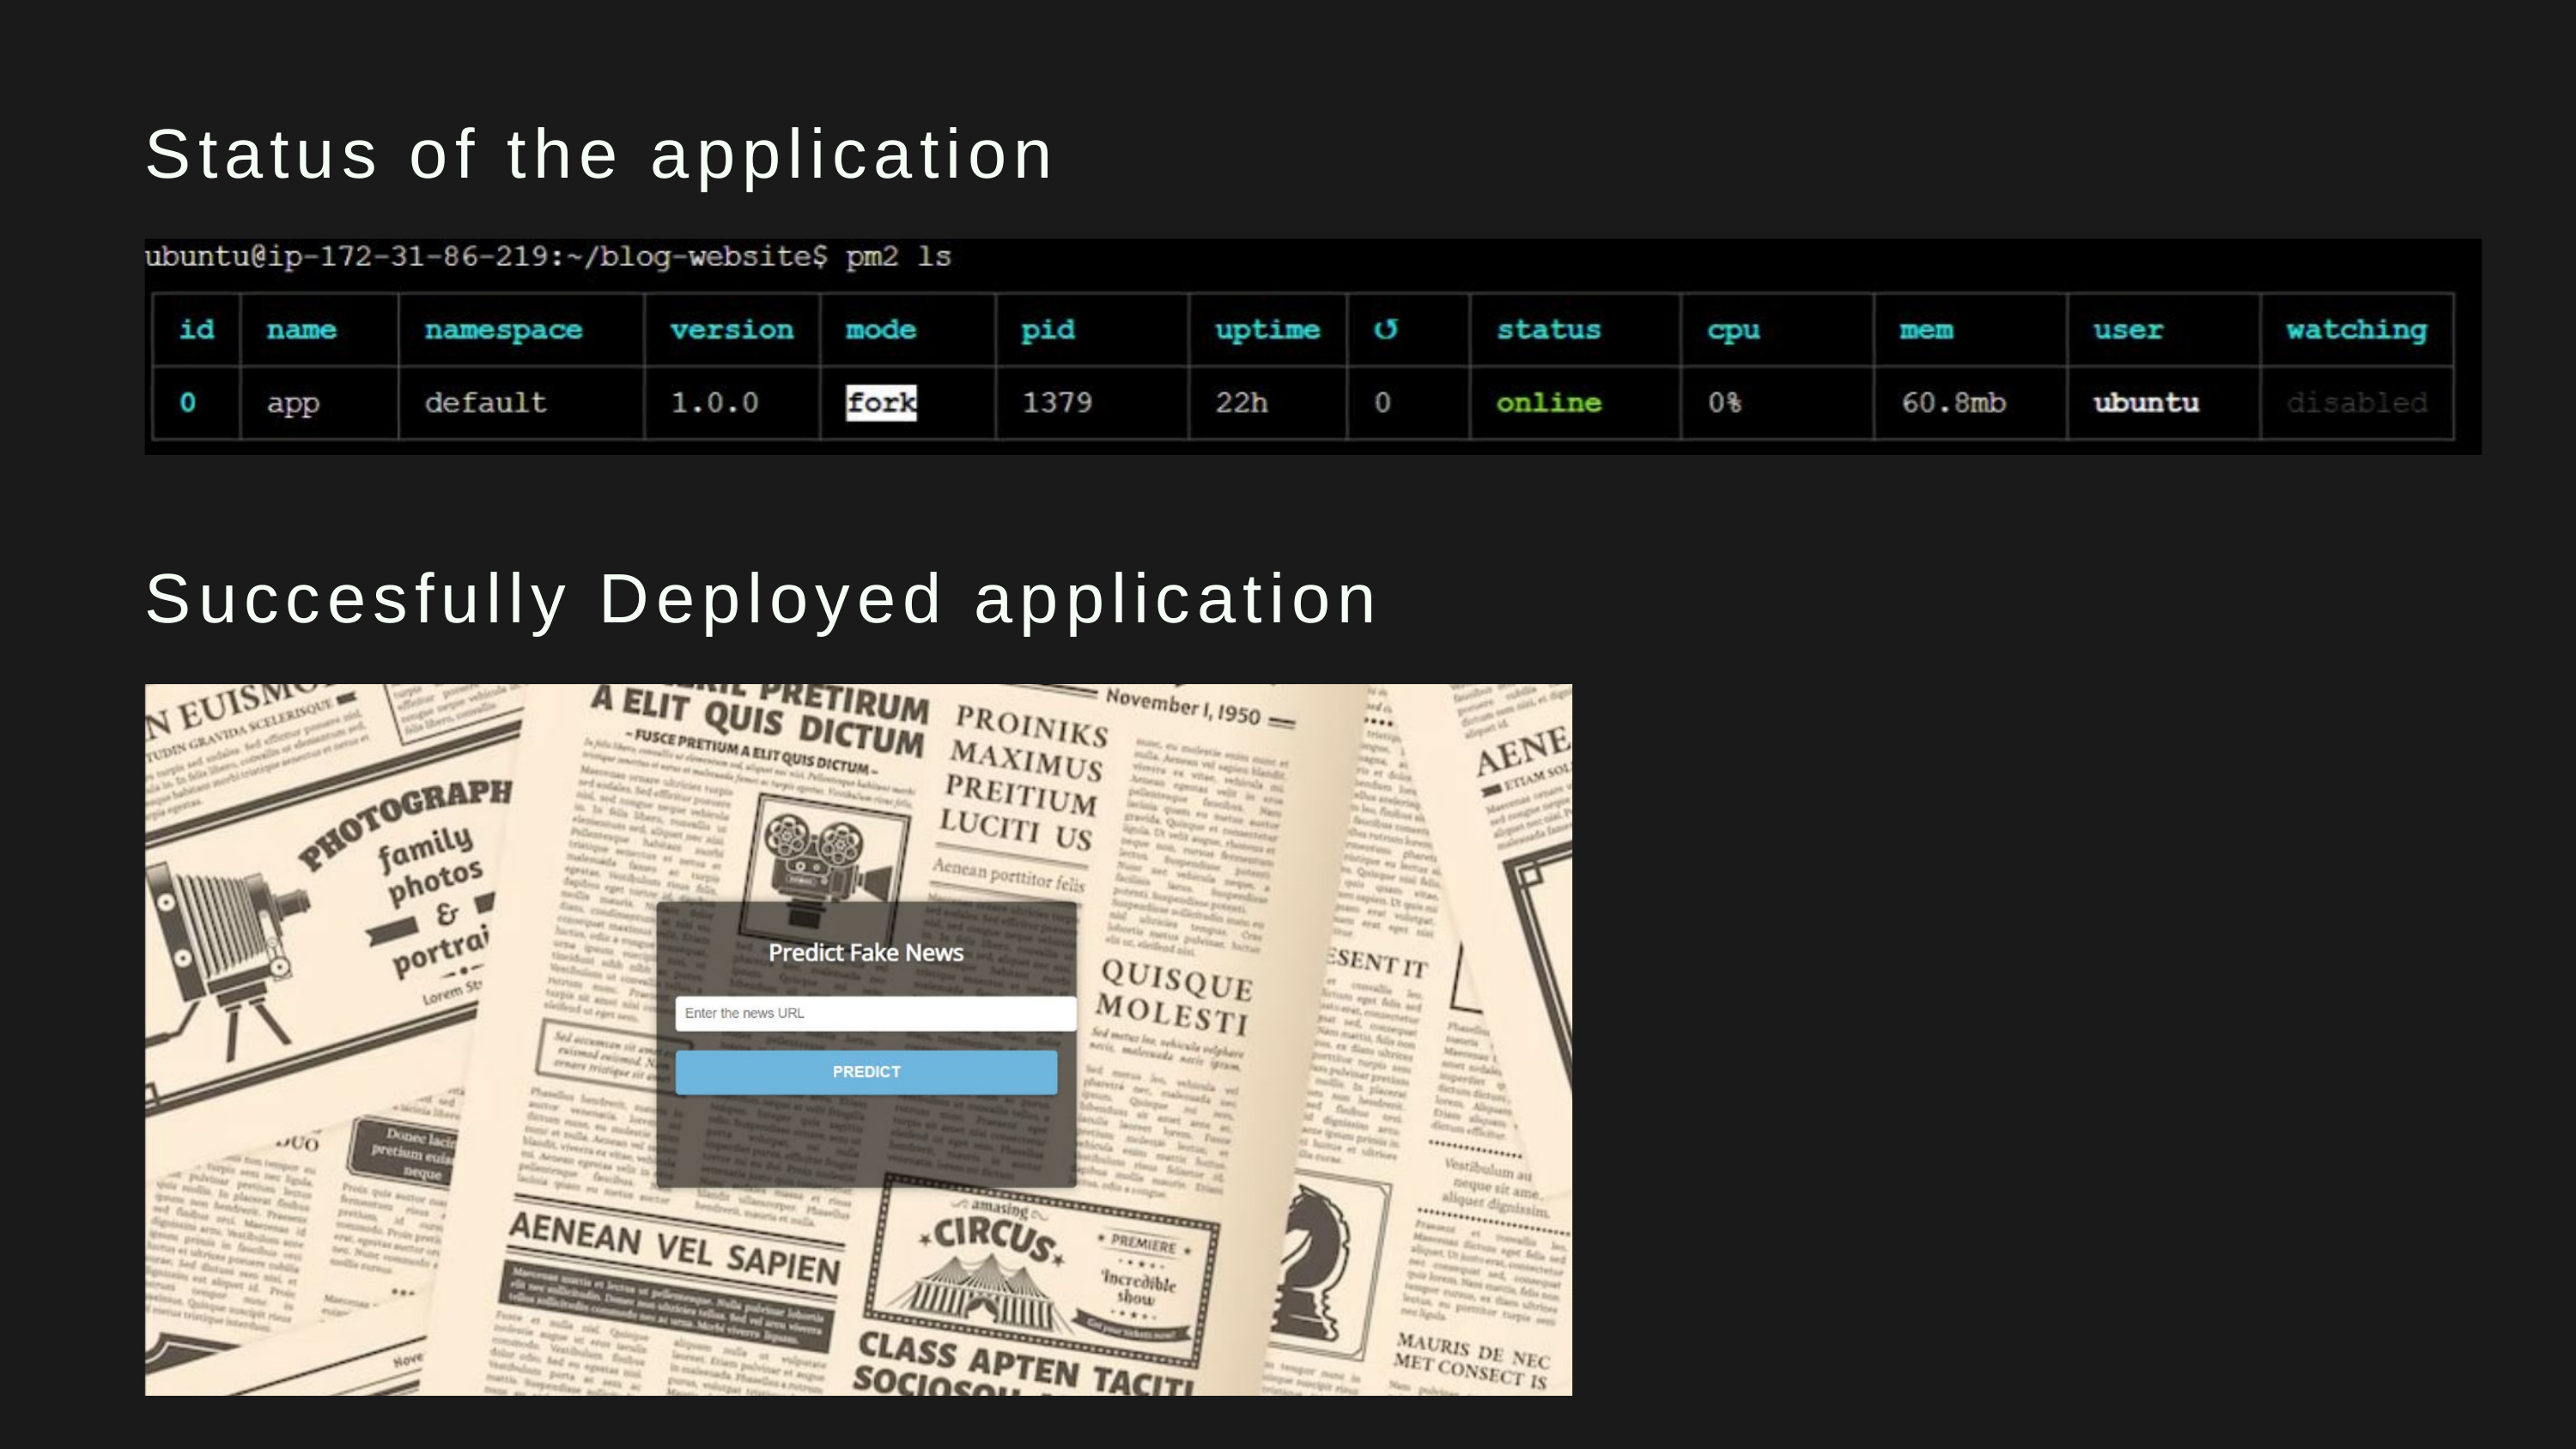

Status of the application

Succesfully Deployed application